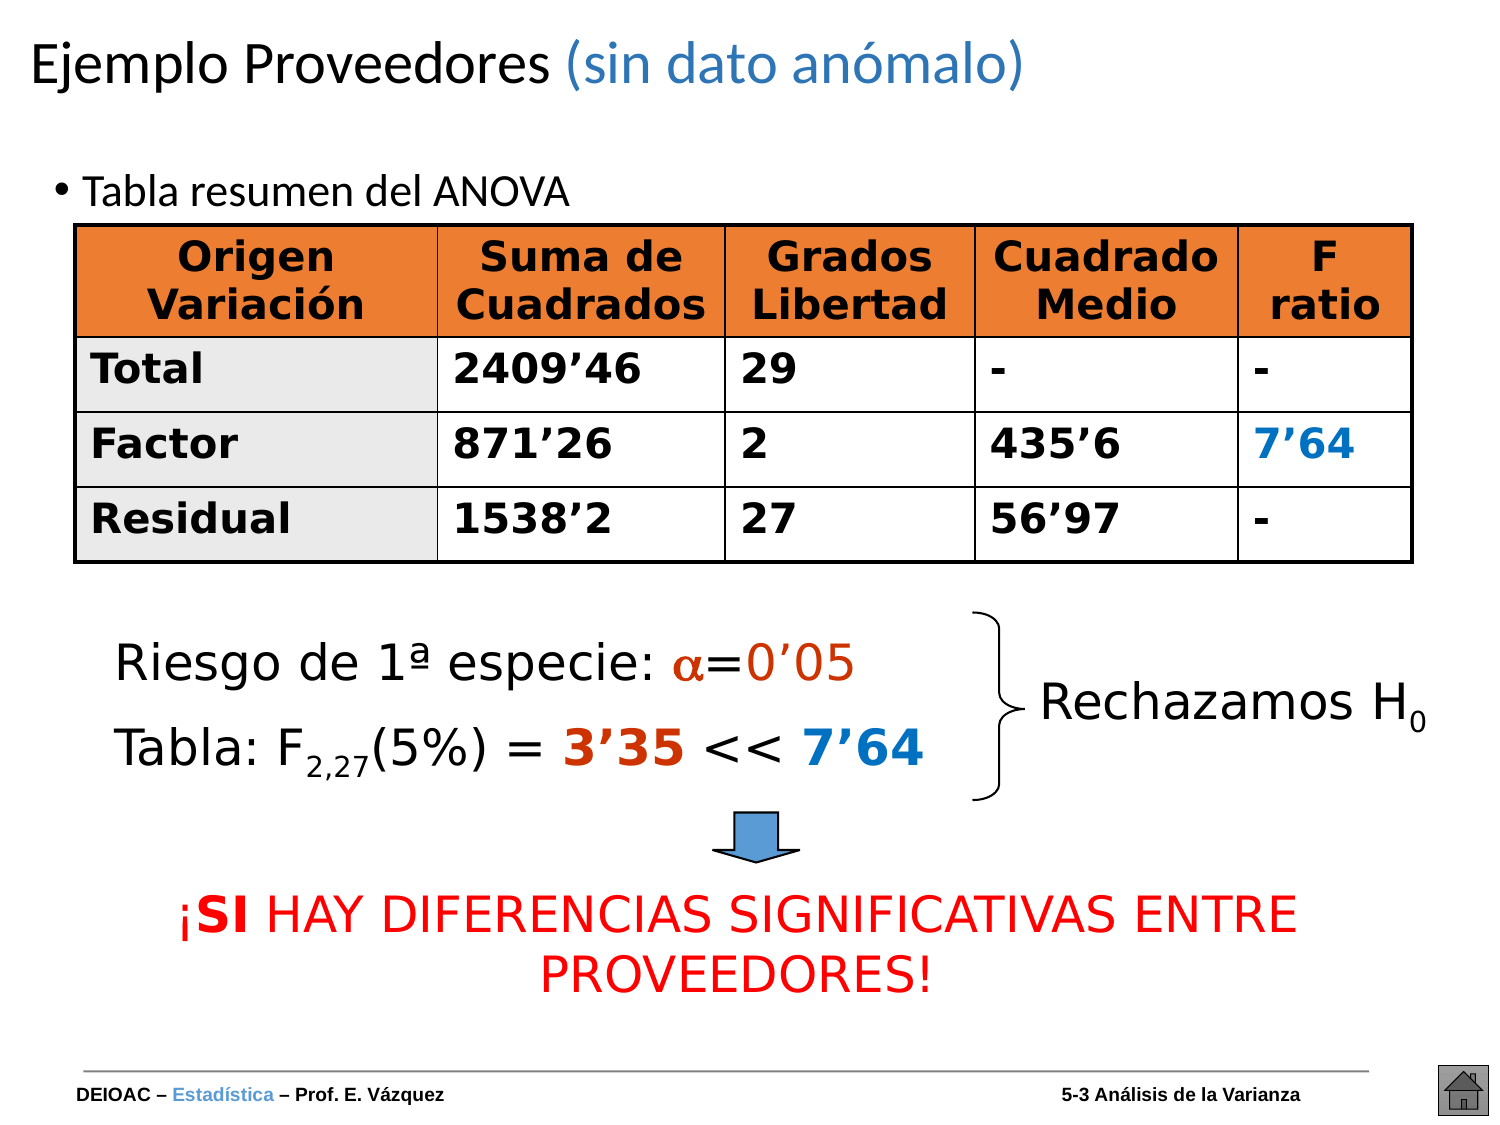

# Ejemplo Proveedores (sin dato anómalo)
Tabla resumen del ANOVA
| Origen Variación | Suma de Cuadrados | Grados Libertad | Cuadrado Medio | F ratio |
| --- | --- | --- | --- | --- |
| Total | 2409’46 | 29 | - | - |
| Factor | 871’26 | 2 | 435’6 | 7’64 |
| Residual | 1538’2 | 27 | 56’97 | - |

Riesgo de 1ª especie: α=0’05
Tabla: F2,27(5%) = 3’35 << 7’64
Rechazamos H0

¡SI HAY DIFERENCIAS SIGNIFICATIVAS ENTRE PROVEEDORES!